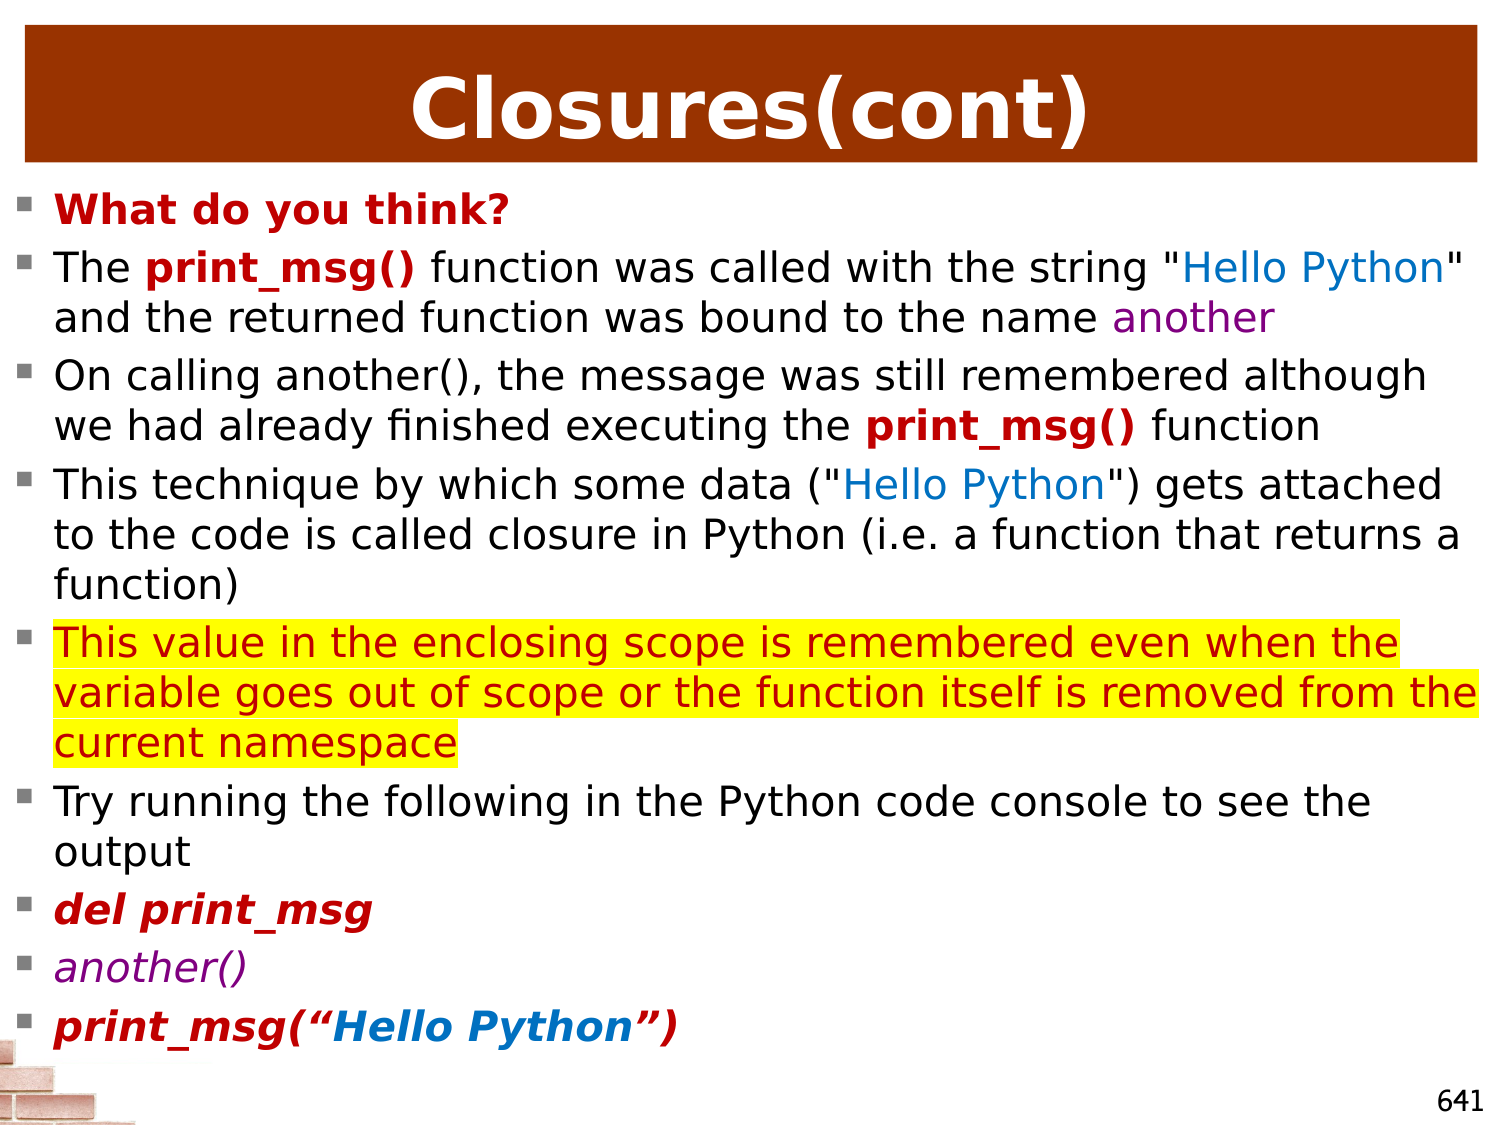

# Closures(cont)
What do you think?
The print_msg() function was called with the string "Hello Python" and the returned function was bound to the name another
On calling another(), the message was still remembered although we had already finished executing the print_msg() function
This technique by which some data ("Hello Python") gets attached to the code is called closure in Python (i.e. a function that returns a function)
This value in the enclosing scope is remembered even when the variable goes out of scope or the function itself is removed from the current namespace
Try running the following in the Python code console to see the output
del print_msg
another()
print_msg(“Hello Python”)

641